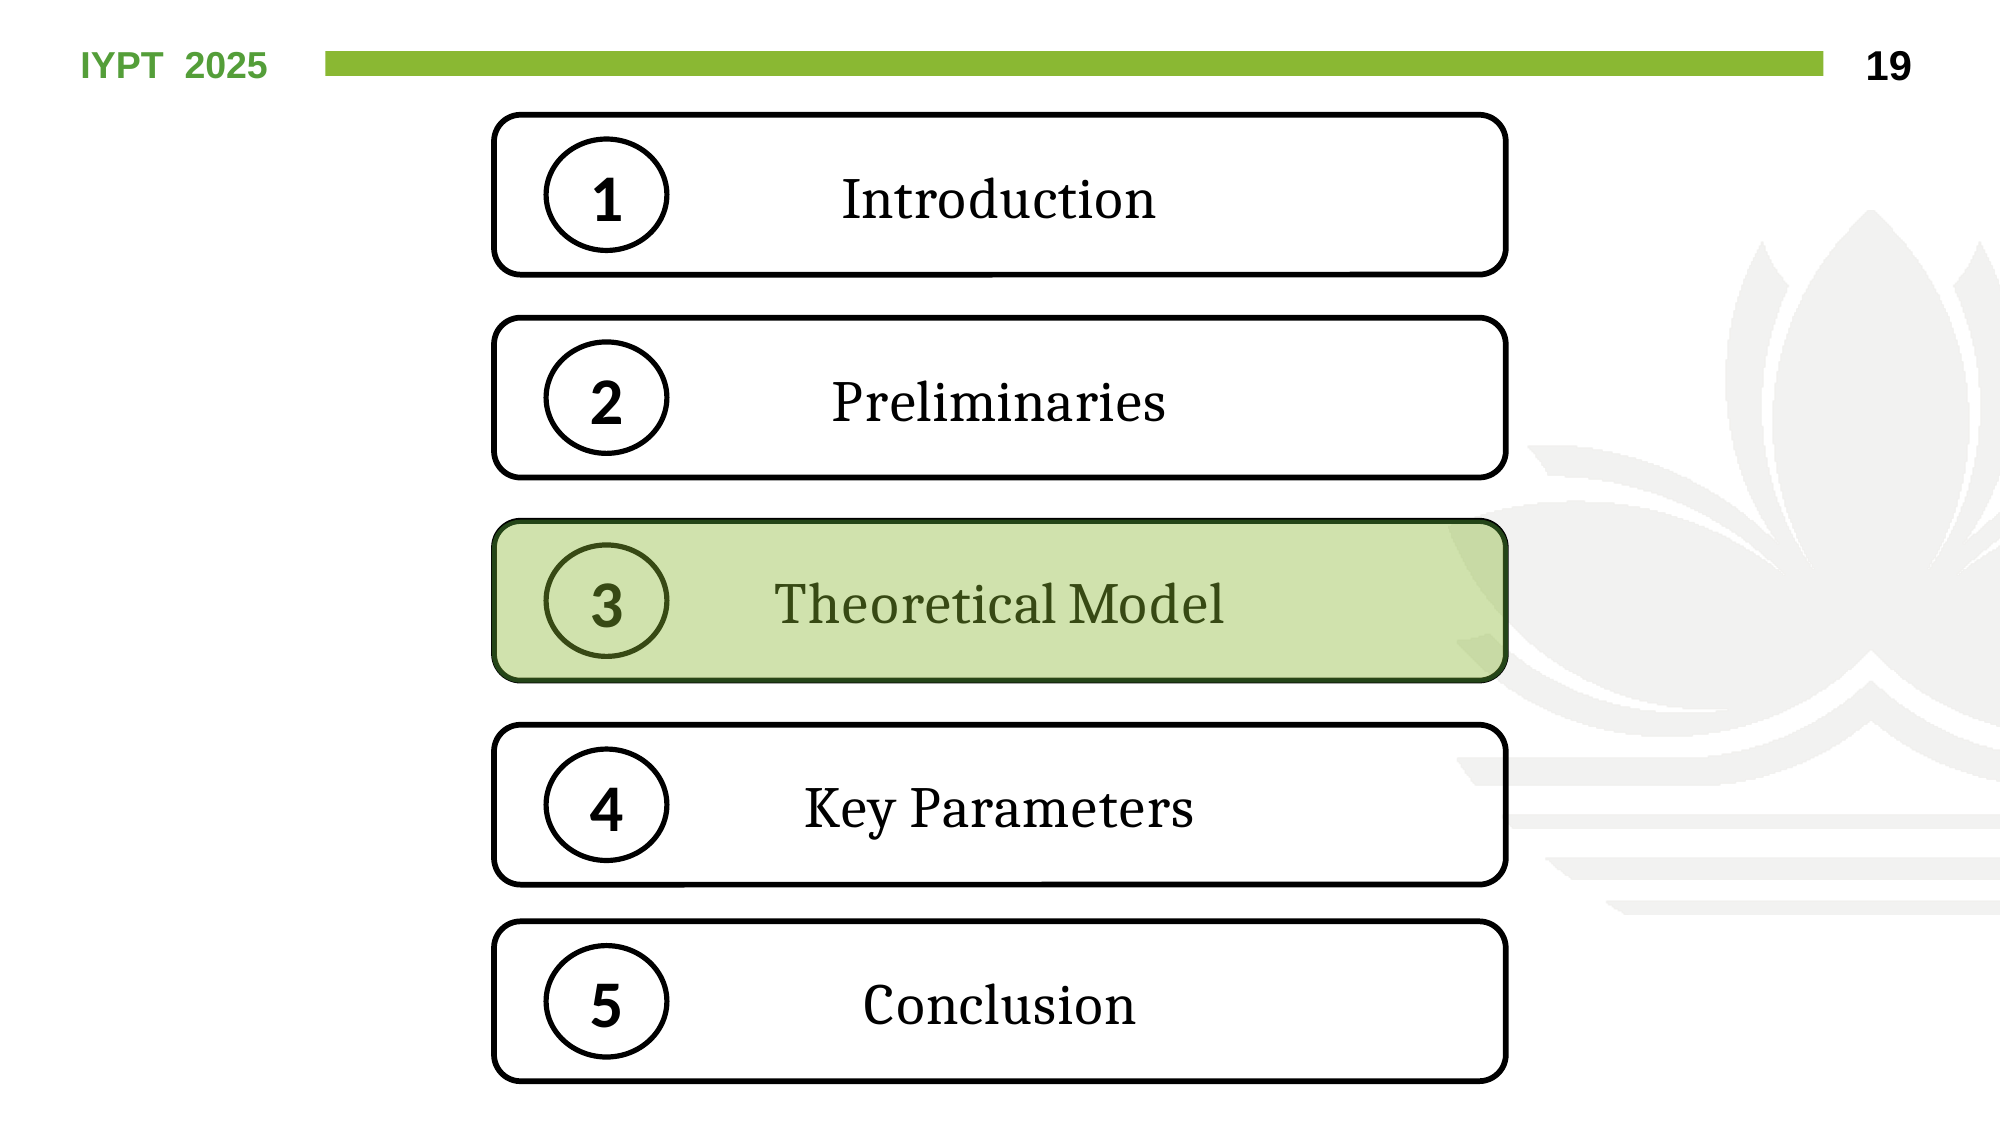

Introduction
1
Preliminaries
2
Theoretical Model
3

Key Parameters
4
Conclusion
5